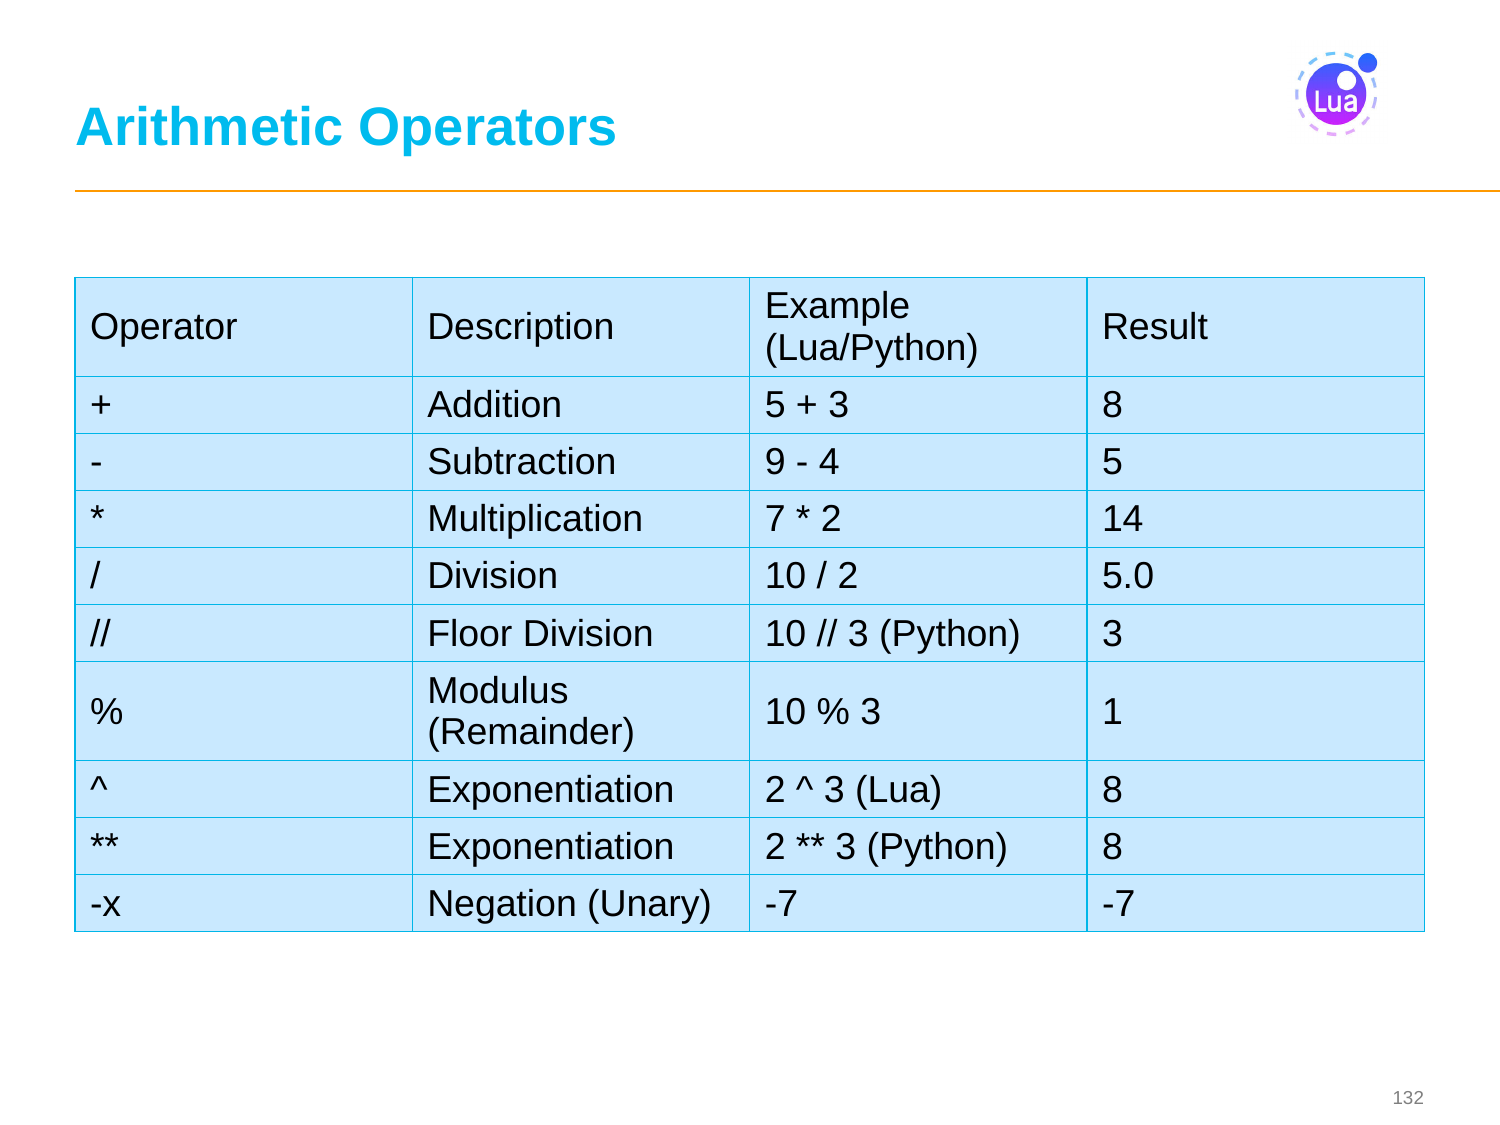

# Arithmetic Operators
| Operator | Description | Example (Lua/Python) | Result |
| --- | --- | --- | --- |
| + | Addition | 5 + 3 | 8 |
| - | Subtraction | 9 - 4 | 5 |
| \* | Multiplication | 7 \* 2 | 14 |
| / | Division | 10 / 2 | 5.0 |
| // | Floor Division | 10 // 3 (Python) | 3 |
| % | Modulus (Remainder) | 10 % 3 | 1 |
| ^ | Exponentiation | 2 ^ 3 (Lua) | 8 |
| \*\* | Exponentiation | 2 \*\* 3 (Python) | 8 |
| -x | Negation (Unary) | -7 | -7 |